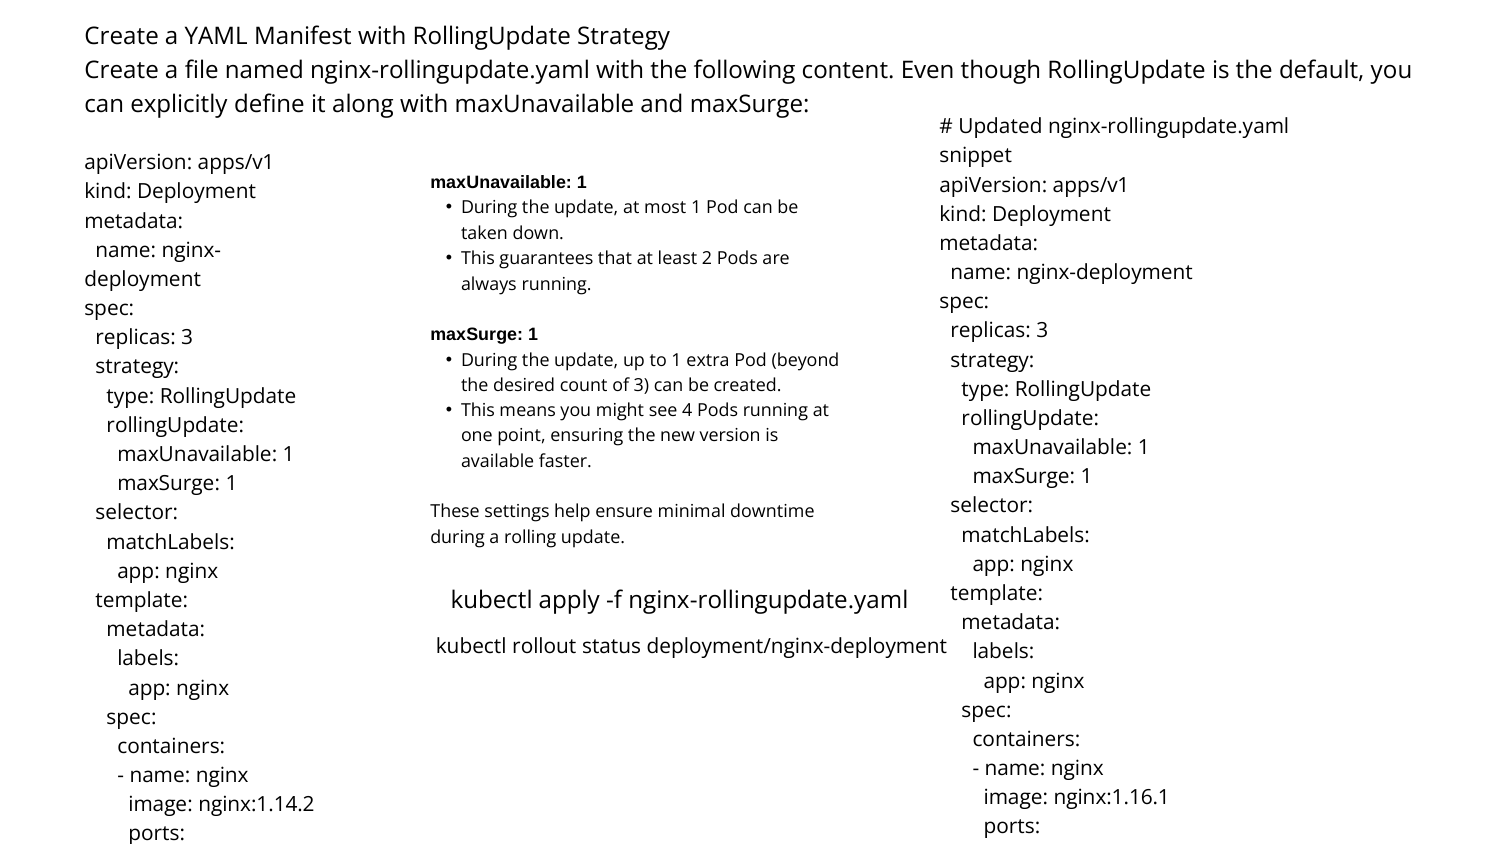

Create a YAML Manifest with RollingUpdate Strategy
Create a file named nginx-rollingupdate.yaml with the following content. Even though RollingUpdate is the default, you can explicitly define it along with maxUnavailable and maxSurge:
# Updated nginx-rollingupdate.yaml snippet
apiVersion: apps/v1
kind: Deployment
metadata:
  name: nginx-deployment
spec:
  replicas: 3
  strategy:
    type: RollingUpdate
    rollingUpdate:
      maxUnavailable: 1
      maxSurge: 1
  selector:
    matchLabels:
      app: nginx
  template:
    metadata:
      labels:
        app: nginx
    spec:
      containers:
      - name: nginx
        image: nginx:1.16.1
        ports:
        - containerPort: 80
apiVersion: apps/v1
kind: Deployment
metadata:
  name: nginx-deployment
spec:
  replicas: 3
  strategy:
    type: RollingUpdate
    rollingUpdate:
      maxUnavailable: 1
      maxSurge: 1
  selector:
    matchLabels:
      app: nginx
  template:
    metadata:
      labels:
        app: nginx
    spec:
      containers:
      - name: nginx
        image: nginx:1.14.2
        ports:
        - containerPort: 80
maxUnavailable: 1
During the update, at most 1 Pod can be taken down.
This guarantees that at least 2 Pods are always running.

maxSurge: 1
During the update, up to 1 extra Pod (beyond the desired count of 3) can be created.
This means you might see 4 Pods running at one point, ensuring the new version is available faster.

These settings help ensure minimal downtime during a rolling update.
kubectl apply -f nginx-rollingupdate.yaml
kubectl rollout status deployment/nginx-deployment